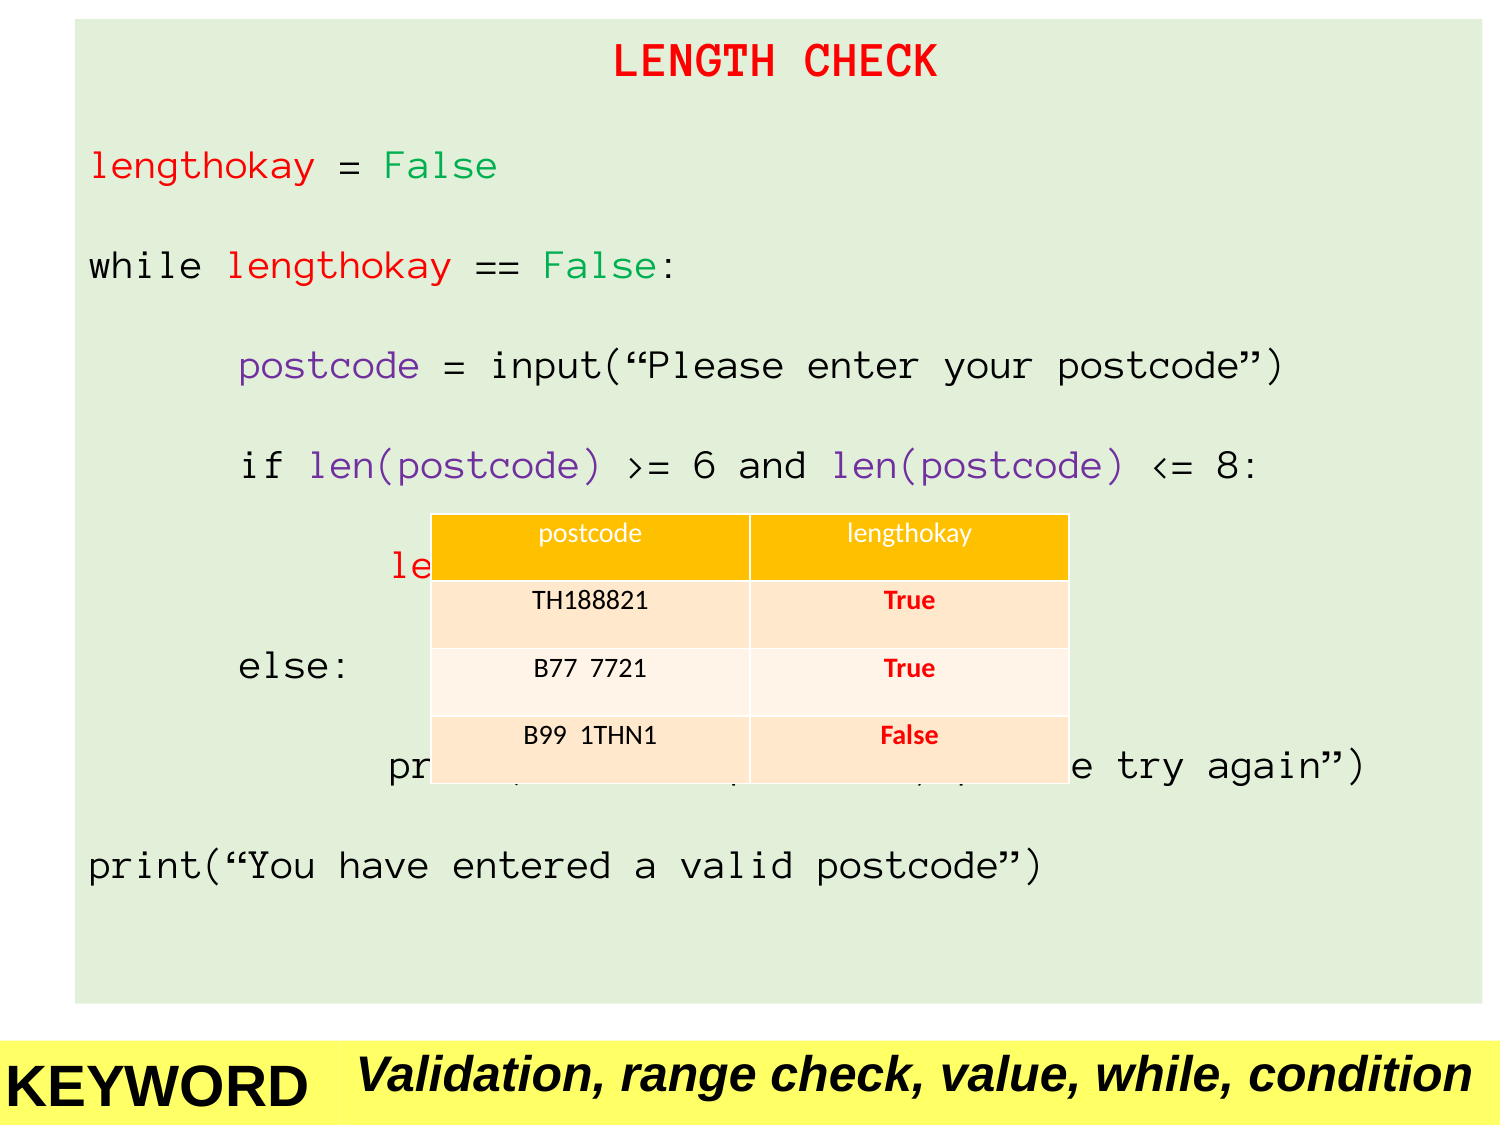

LENGTH CHECK
lengthokay = False
while lengthokay == False:
	postcode = input(“Please enter your postcode”)
	if len(postcode) >= 6 and len(postcode) <= 8:
		lengthokay = True
	else:
		print(“Invalid postcode, please try again”)
print(“You have entered a valid postcode”)
| postcode | validnum |
| --- | --- |
| TH188821 |  |
| B77 7721 |  |
| B99 1THN1 |  |
| postcode | lengthokay |
| --- | --- |
| TH188821 | True |
| B77 7721 | True |
| B99 1THN1 | False |
Validation, range check, value, while, condition